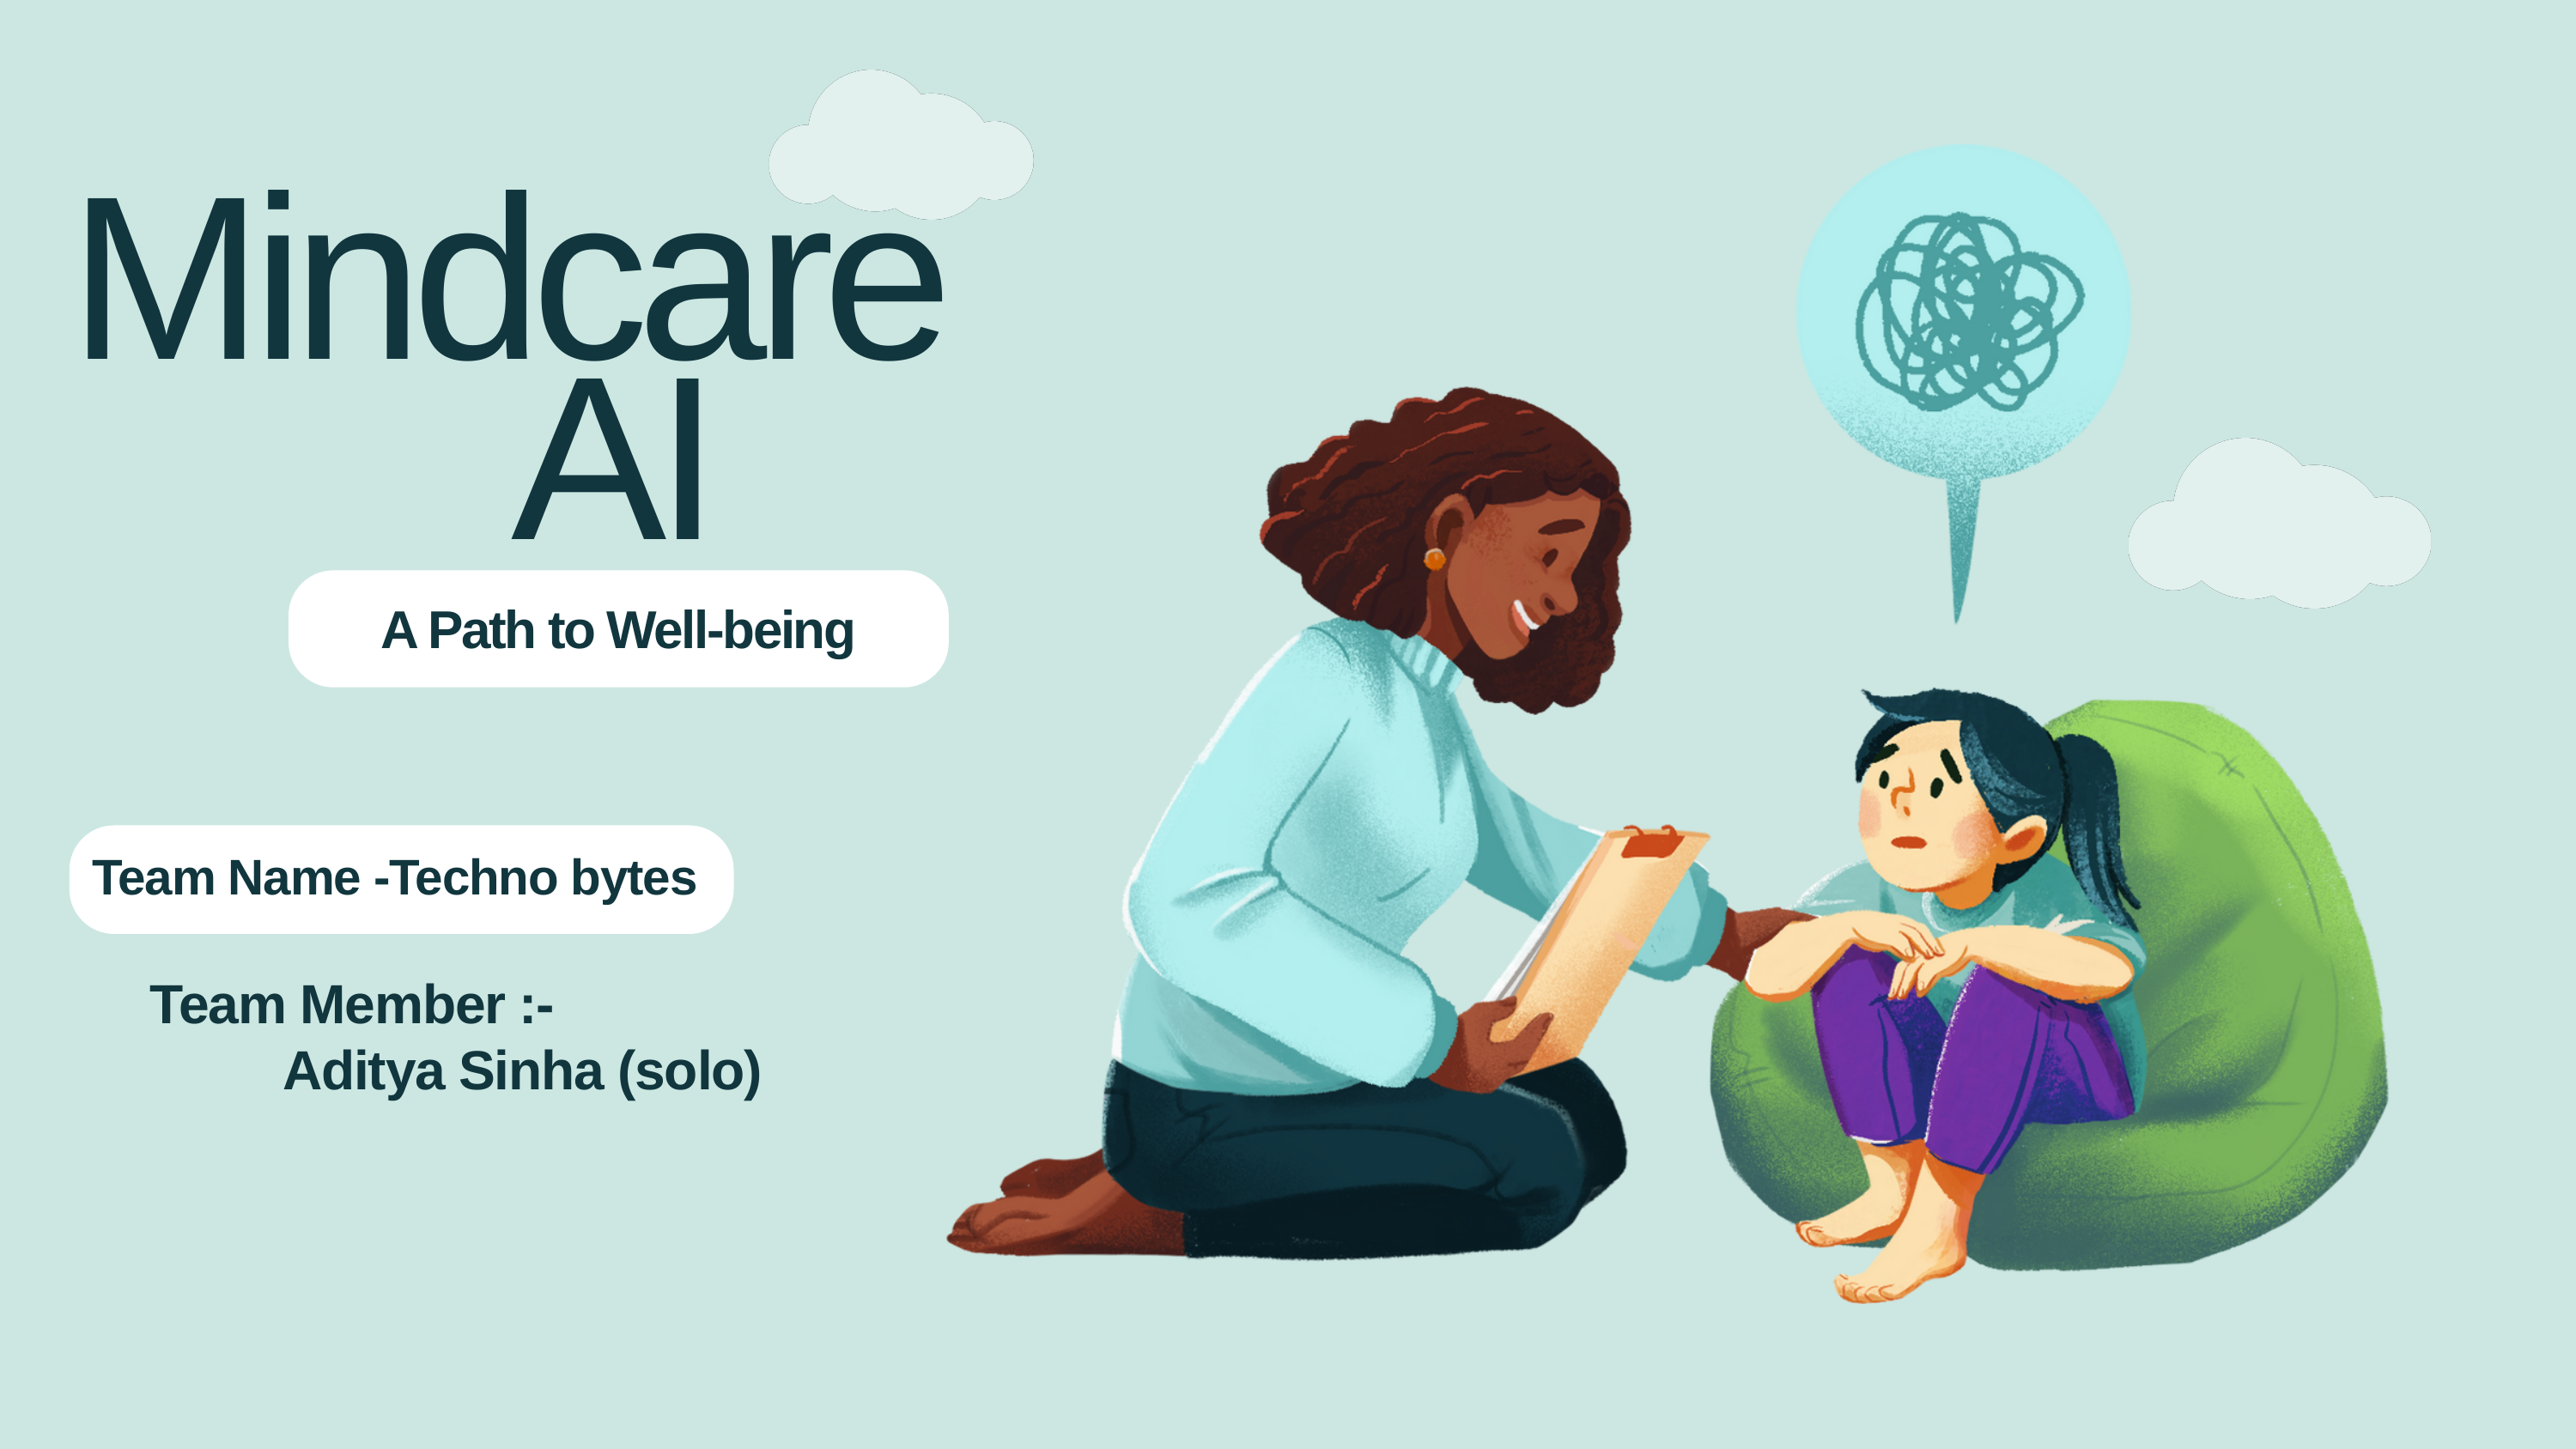

Mindcare
        AI

A Path to Well-being

Team Name -Techno bytes
Team Member :-
                       Aditya Sinha (solo)